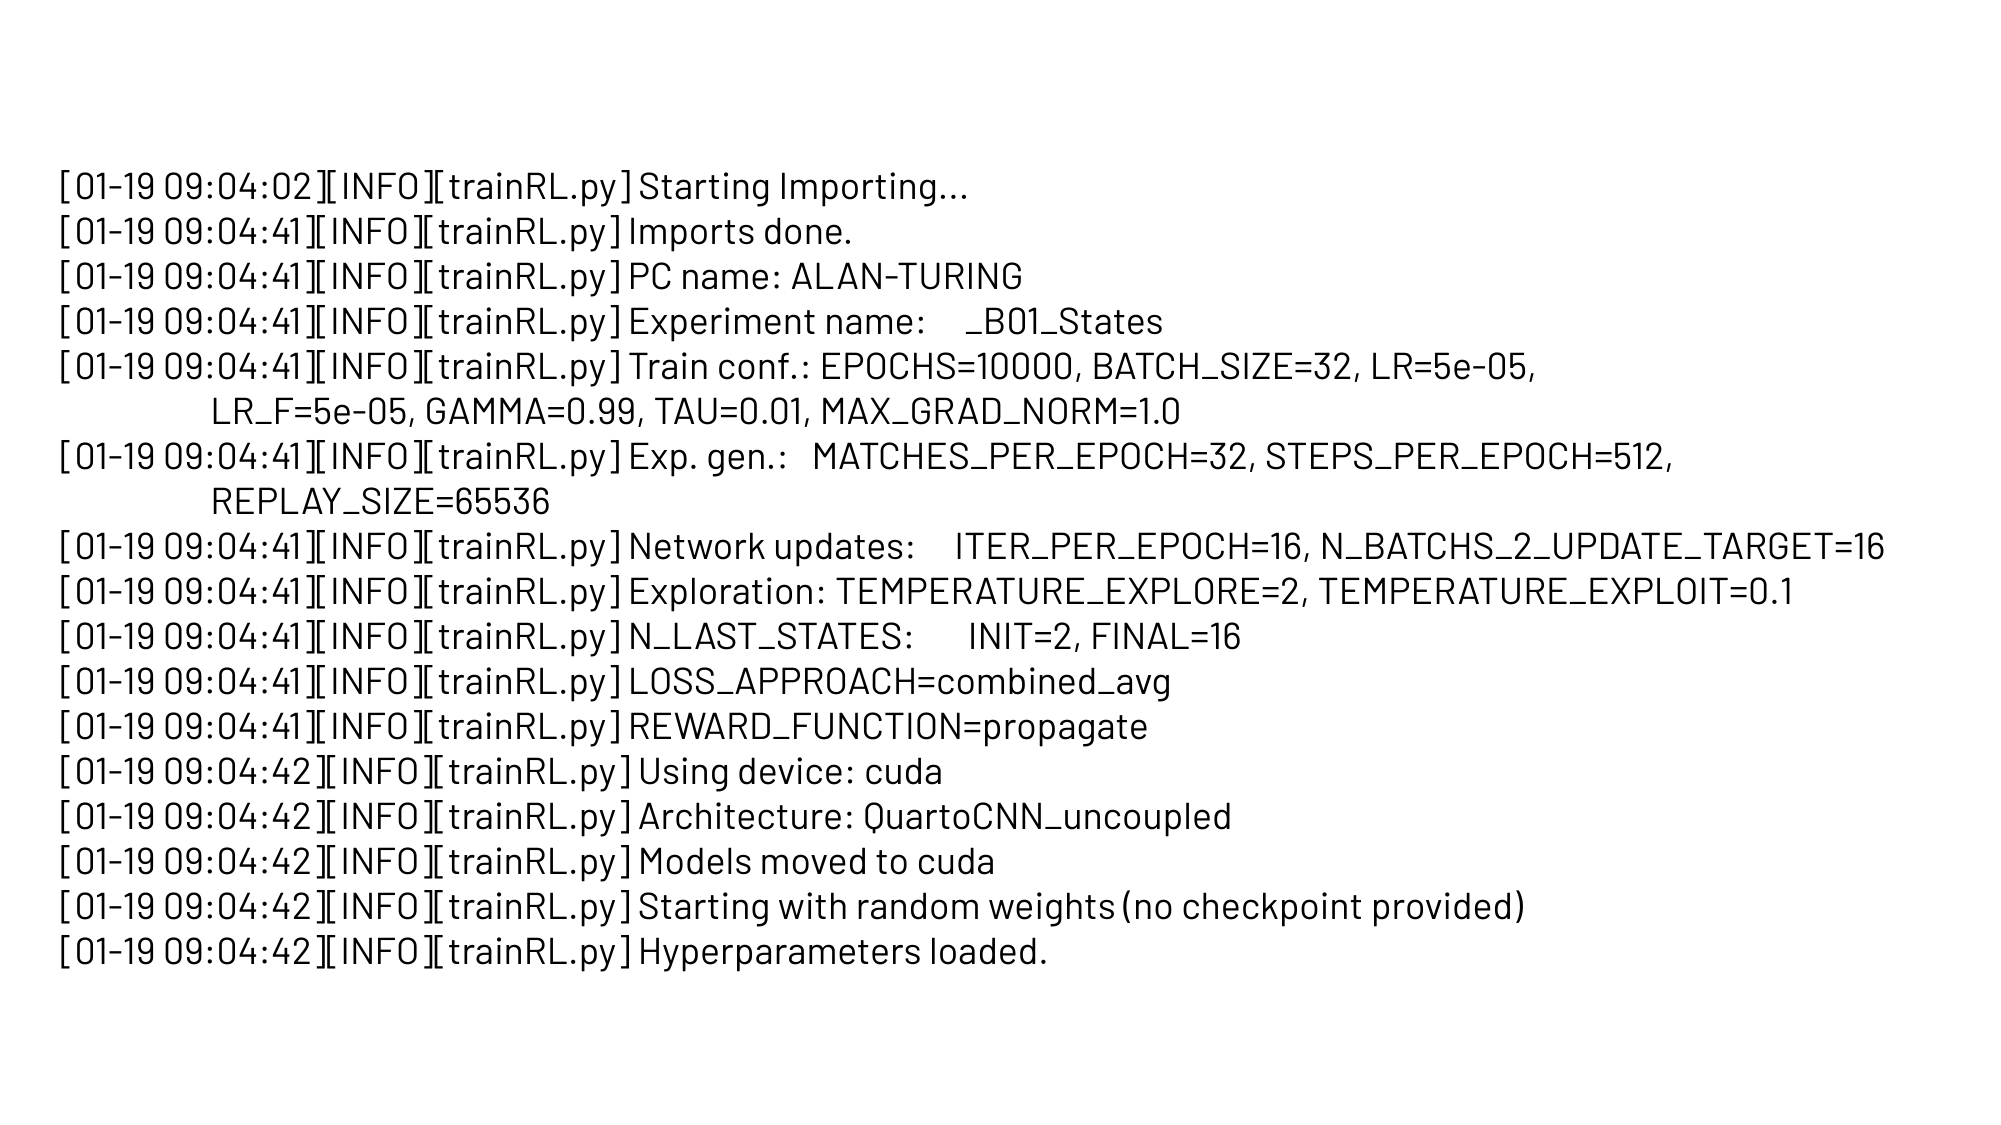

[01-19 09:04:02][INFO][trainRL.py] Starting Importing...
[01-19 09:04:41][INFO][trainRL.py] Imports done.
[01-19 09:04:41][INFO][trainRL.py] PC name: ALAN-TURING
[01-19 09:04:41][INFO][trainRL.py] Experiment name:     _B01_States
[01-19 09:04:41][INFO][trainRL.py] Train conf.: EPOCHS=10000, BATCH_SIZE=32, LR=5e-05,
	LR_F=5e-05, GAMMA=0.99, TAU=0.01, MAX_GRAD_NORM=1.0
[01-19 09:04:41][INFO][trainRL.py] Exp. gen.:   MATCHES_PER_EPOCH=32, STEPS_PER_EPOCH=512,
	REPLAY_SIZE=65536
[01-19 09:04:41][INFO][trainRL.py] Network updates:     ITER_PER_EPOCH=16, N_BATCHS_2_UPDATE_TARGET=16
[01-19 09:04:41][INFO][trainRL.py] Exploration: TEMPERATURE_EXPLORE=2, TEMPERATURE_EXPLOIT=0.1
[01-19 09:04:41][INFO][trainRL.py] N_LAST_STATES:       INIT=2, FINAL=16
[01-19 09:04:41][INFO][trainRL.py] LOSS_APPROACH=combined_avg
[01-19 09:04:41][INFO][trainRL.py] REWARD_FUNCTION=propagate
[01-19 09:04:42][INFO][trainRL.py] Using device: cuda
[01-19 09:04:42][INFO][trainRL.py] Architecture: QuartoCNN_uncoupled
[01-19 09:04:42][INFO][trainRL.py] Models moved to cuda
[01-19 09:04:42][INFO][trainRL.py] Starting with random weights (no checkpoint provided)
[01-19 09:04:42][INFO][trainRL.py] Hyperparameters loaded.